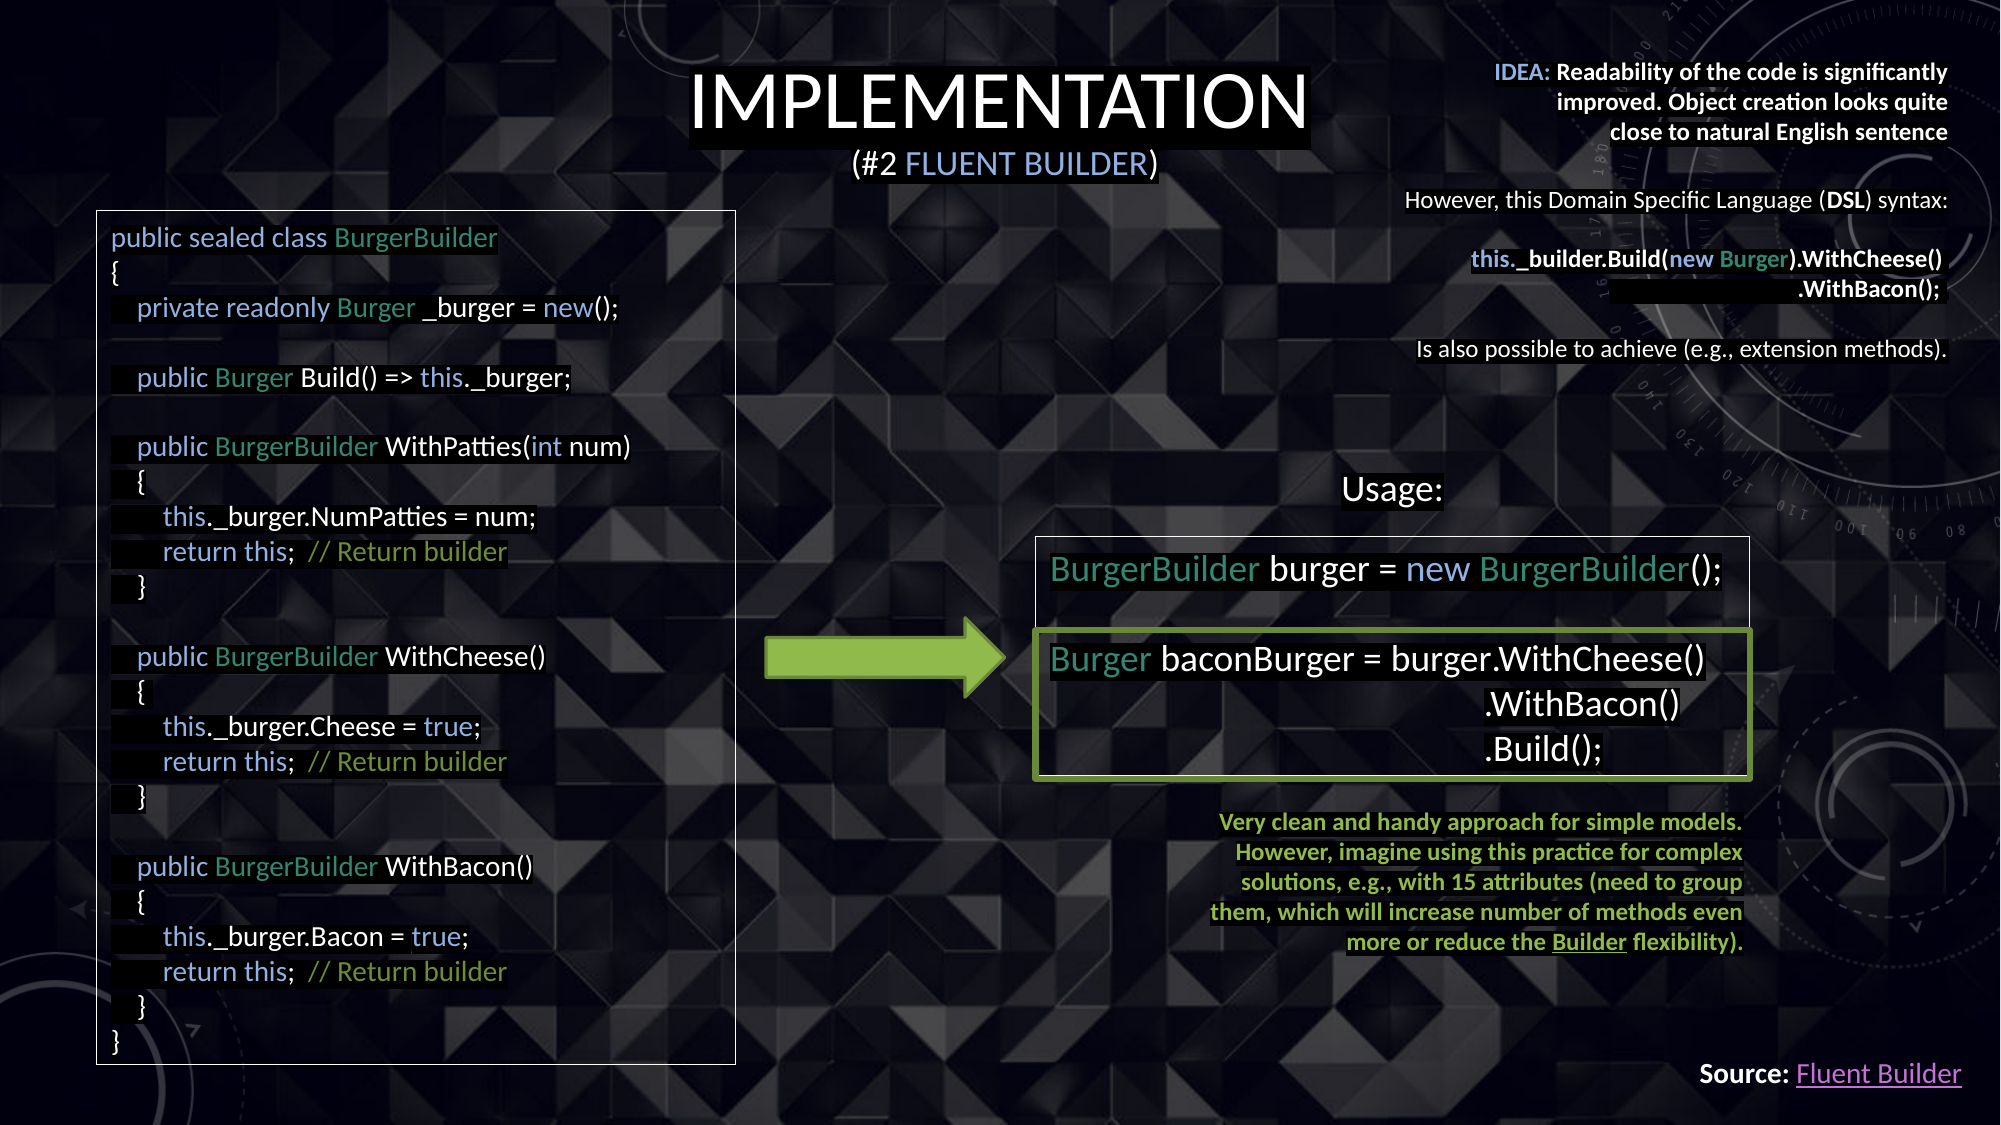

# IMPLEMENTATION
IDEA: Readability of the code is significantly
improved. Object creation looks quite
close to natural English sentence
(#2 Fluent Builder)
However, this Domain Specific Language (DSL) syntax:
this._builder.Build(new Burger).WithCheese()
                                 .WithBacon();
Is also possible to achieve (e.g., extension methods).
public sealed class BurgerBuilder
{
    private readonly Burger _burger = new();
    public Burger Build() => this._burger;
    public BurgerBuilder WithPatties(int num)
    {
        this._burger.NumPatties = num;
        return this;  // Return builder
    }
    public BurgerBuilder WithCheese()
    {
        this._burger.Cheese = true;
        return this;  // Return builder
    }
    public BurgerBuilder WithBacon()
    {
        this._burger.Bacon = true;
        return this;  // Return builder
    }
}
Usage:
BurgerBuilder burger = new BurgerBuilder();
Burger baconBurger = burger.WithCheese()
                                                   .WithBacon()
                                                   .Build();

Very clean and handy approach for simple models.
However, imagine using this practice for complex
solutions, e.g., with 15 attributes (need to group
them, which will increase number of methods even
more or reduce the Builder flexibility).
Source: Fluent Builder